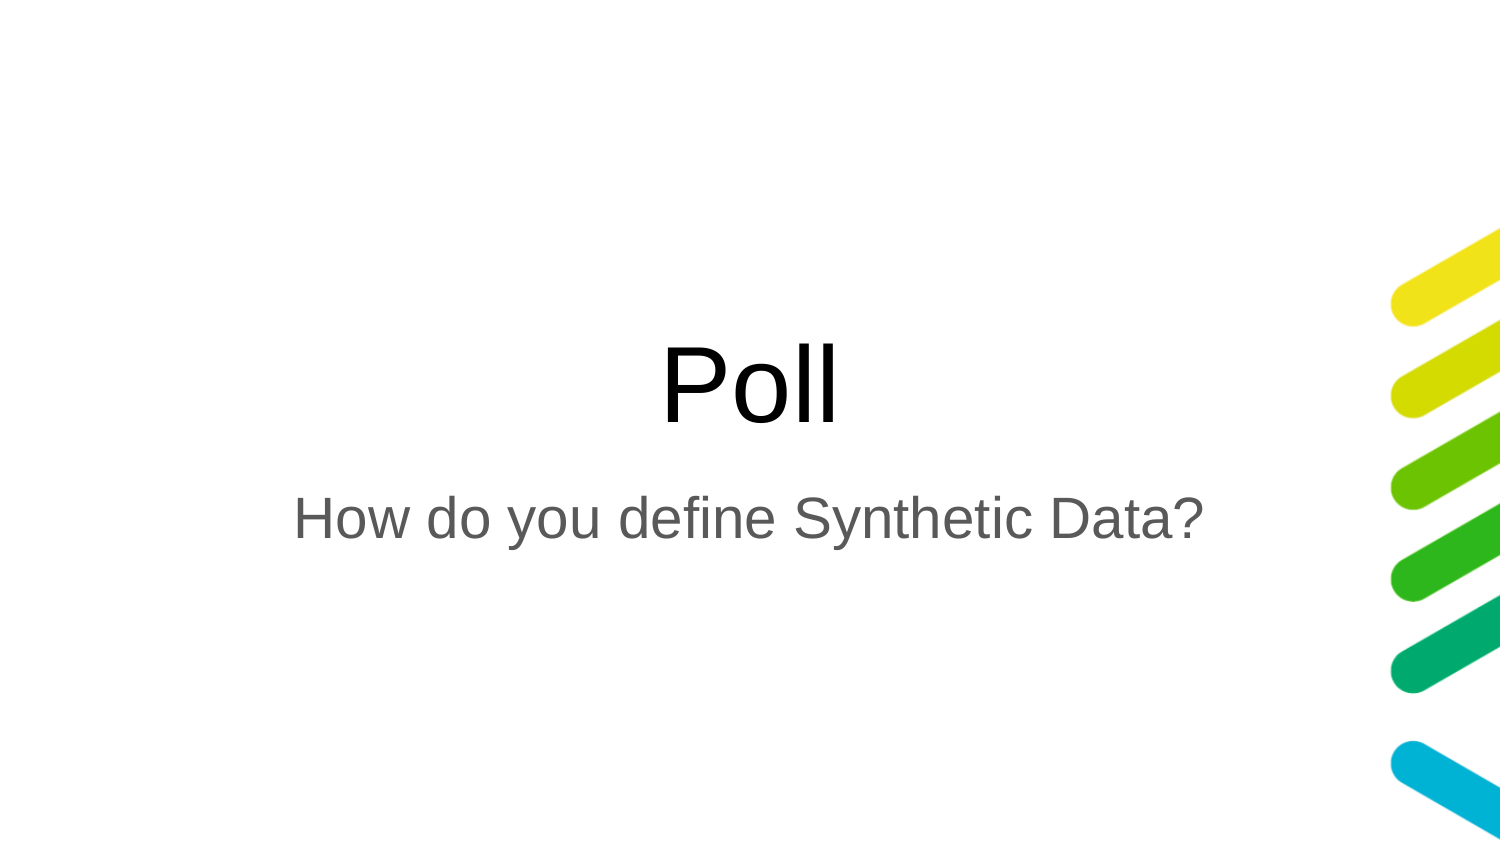

# Poll
How do you define Synthetic Data?